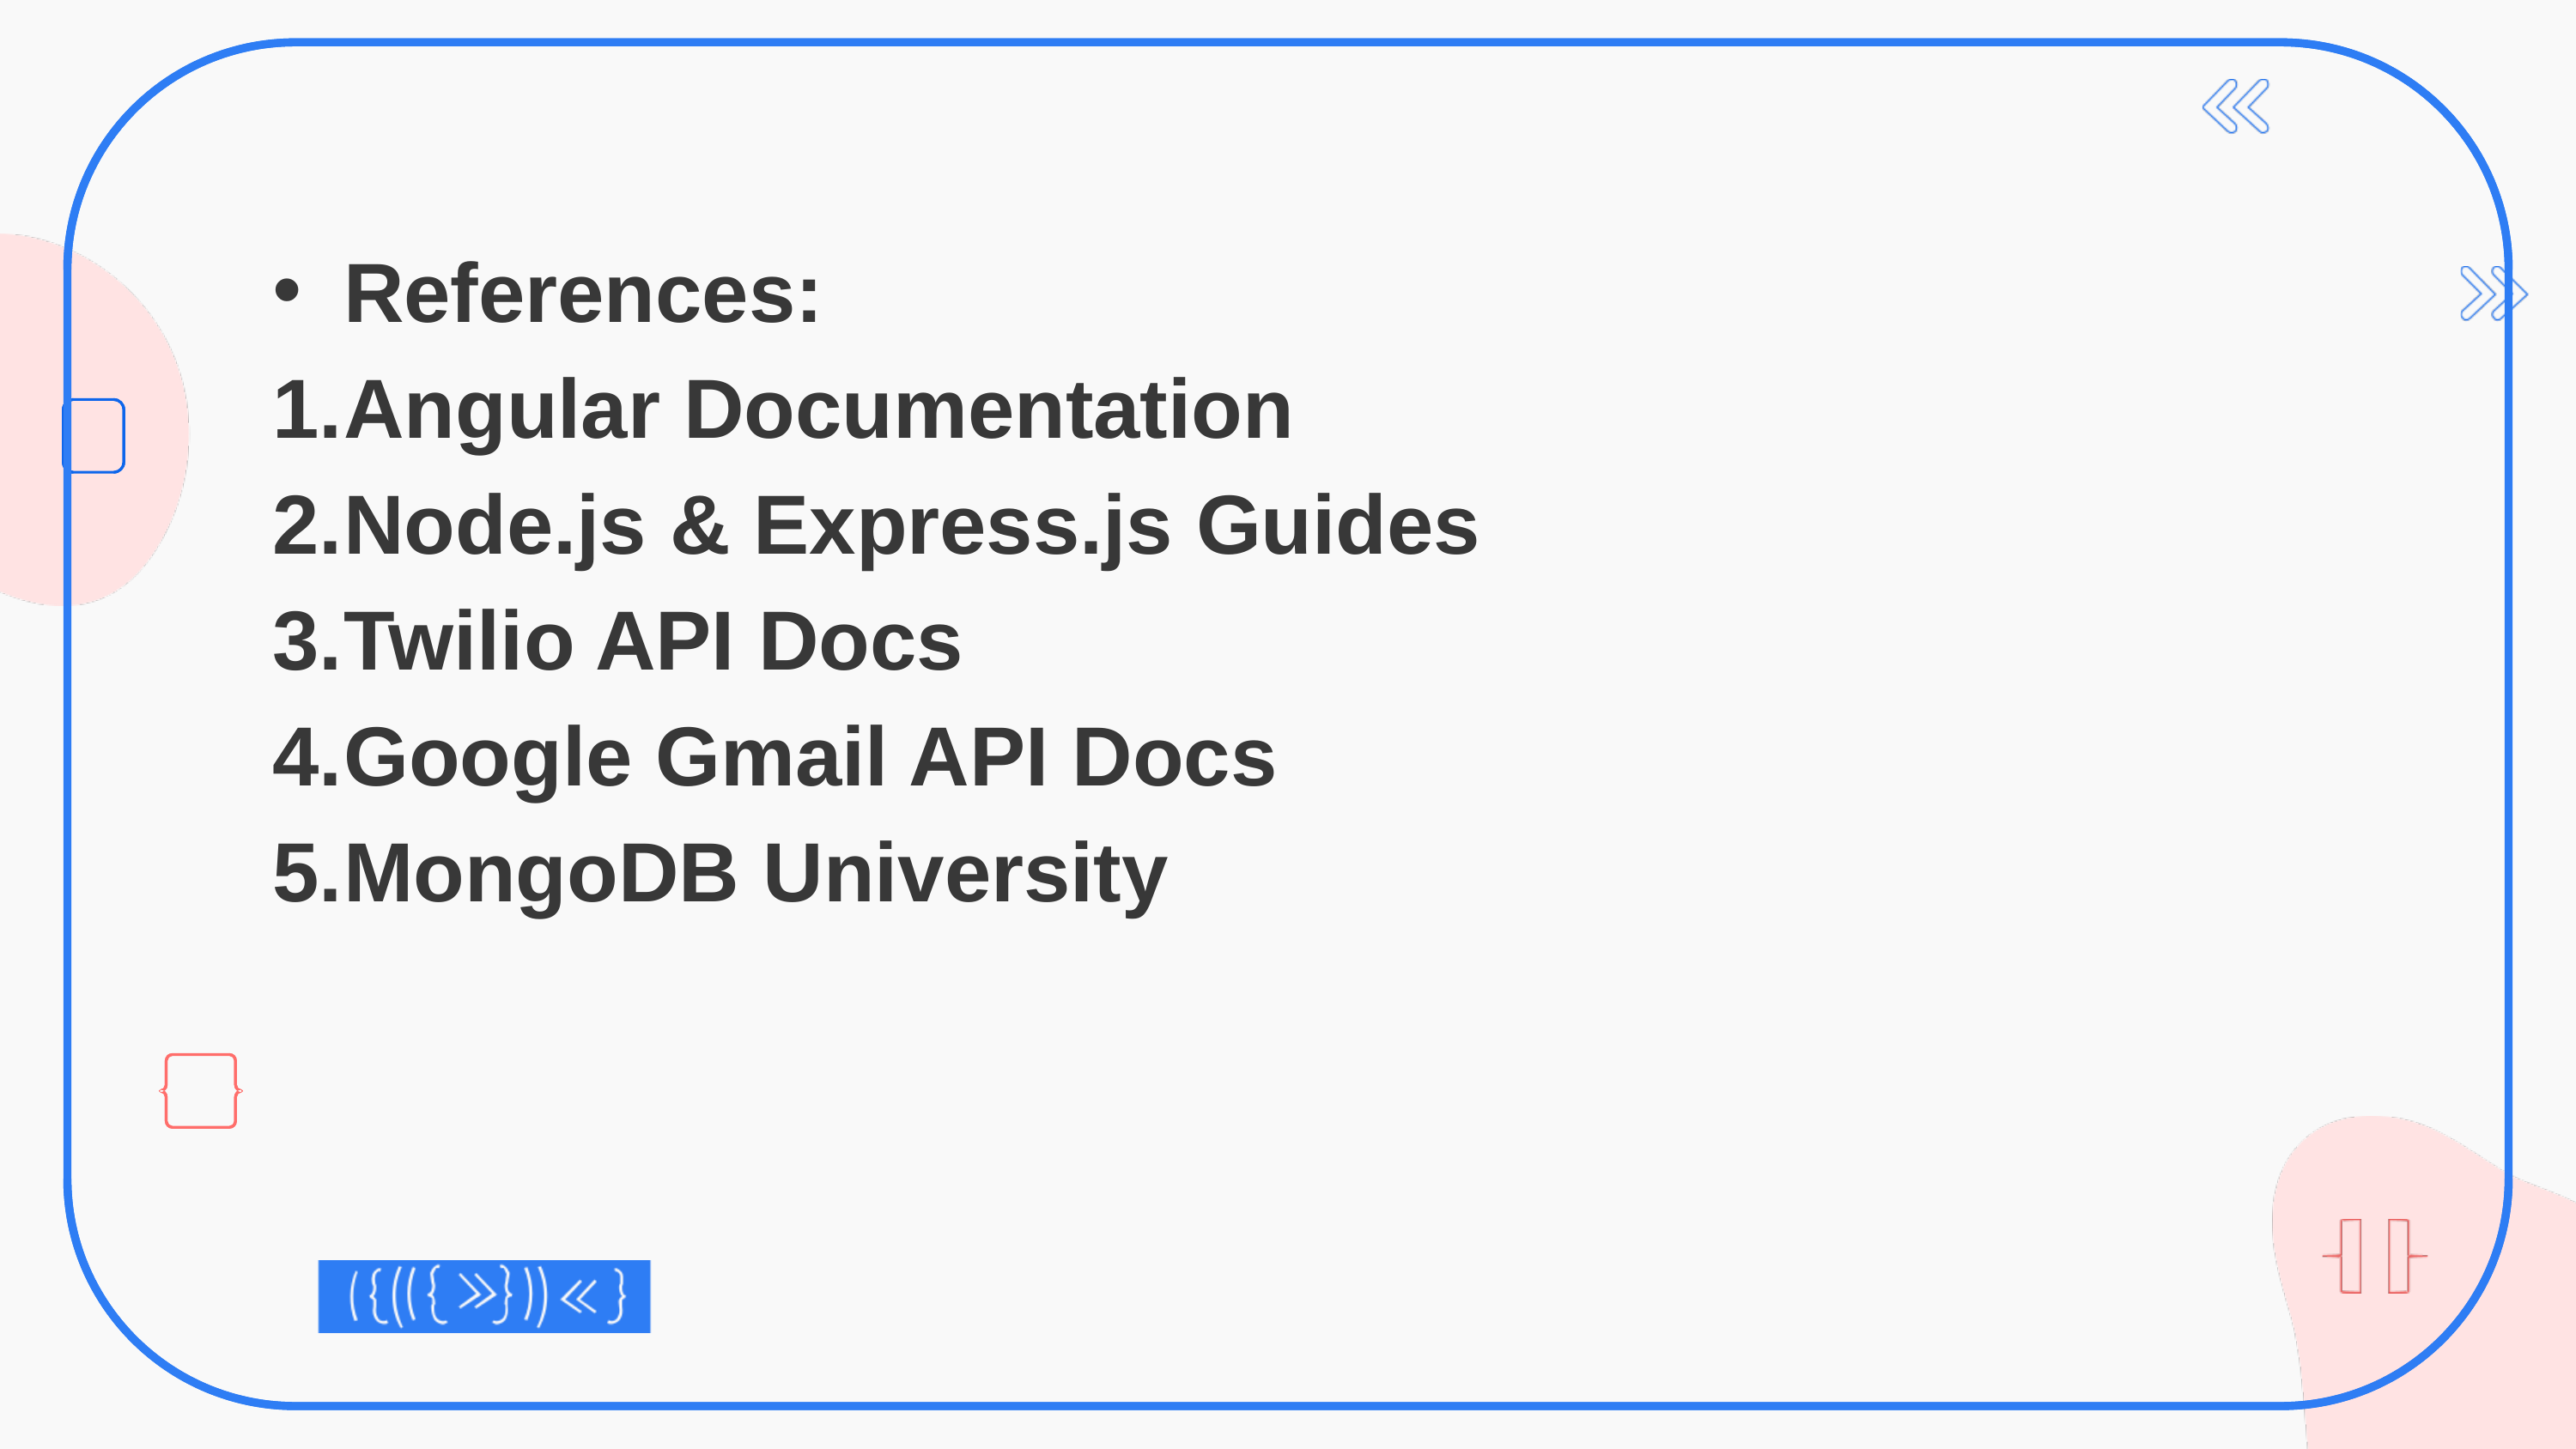

References:
Angular Documentation
Node.js & Express.js Guides
Twilio API Docs
Google Gmail API Docs
MongoDB University